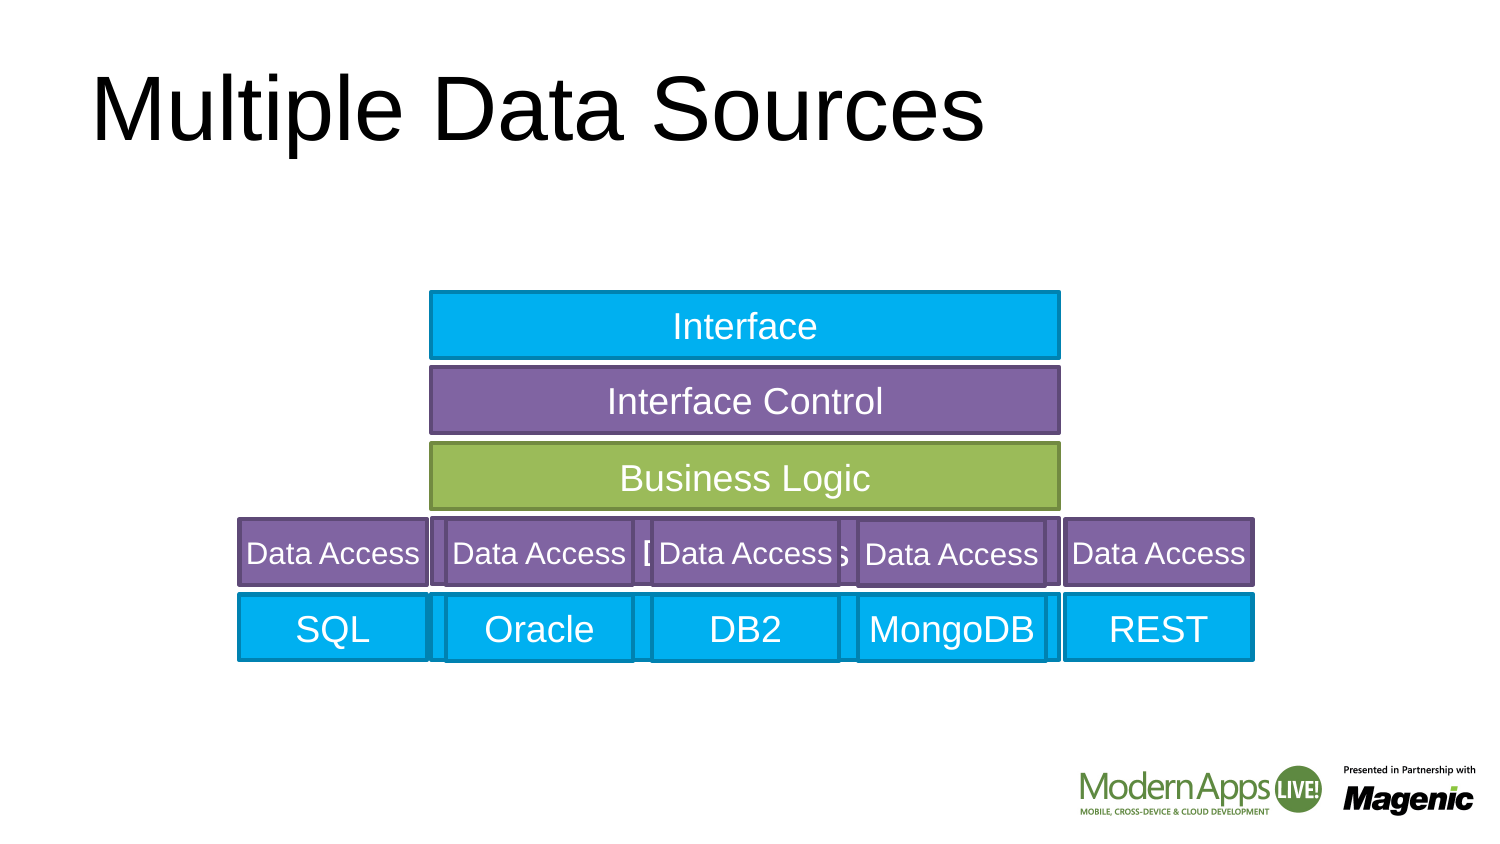

# Multiple Data Sources
Interface
Interface Control
Business Logic
Data Access
Data Access
Oracle
Data Access
REST
Data Access
SQL
Data Access
DB2
Data Access
MongoDB
Data